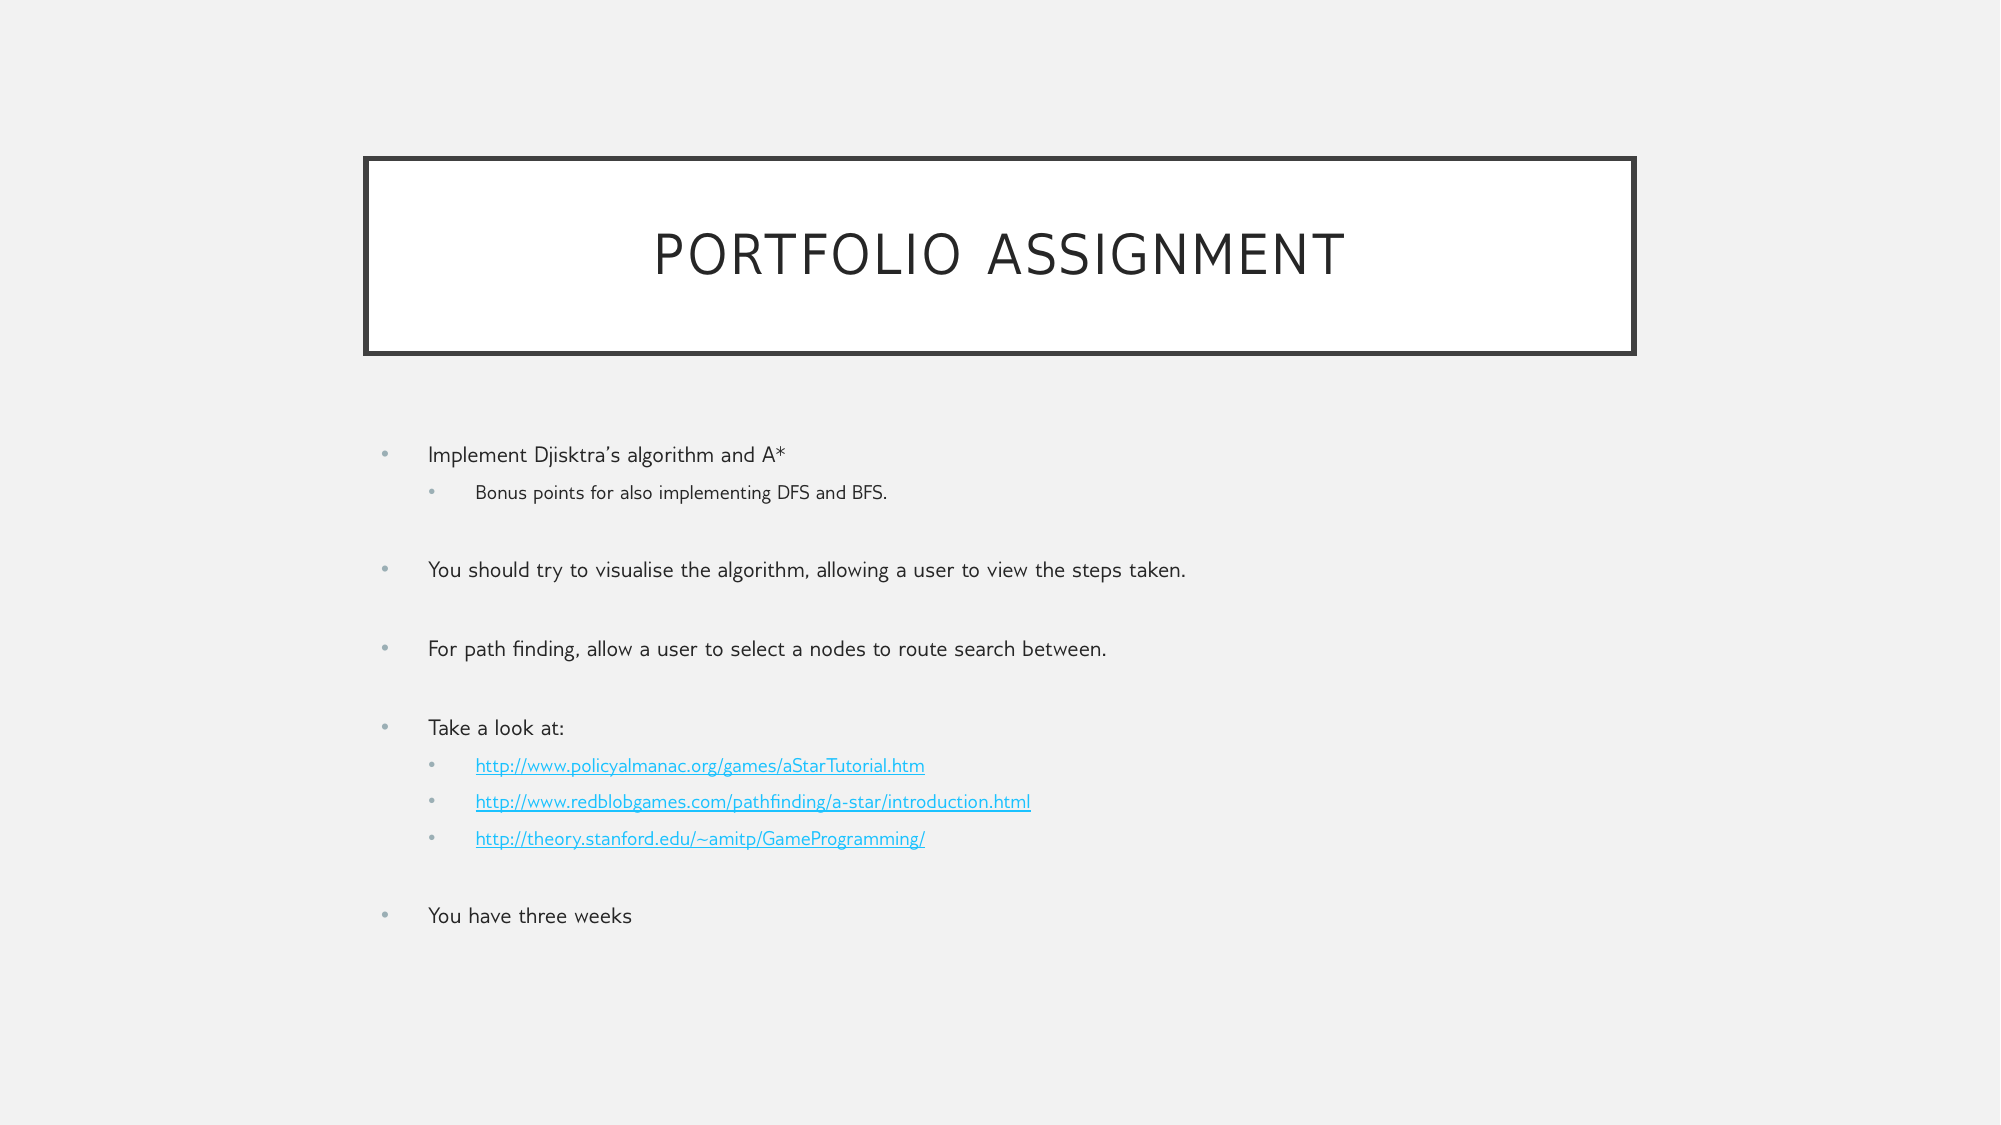

# Portfolio Assignment
Implement Djisktra’s algorithm and A*
Bonus points for also implementing DFS and BFS.

You should try to visualise the algorithm, allowing a user to view the steps taken.

For path finding, allow a user to select a nodes to route search between.

Take a look at:
http://www.policyalmanac.org/games/aStarTutorial.htm
http://www.redblobgames.com/pathfinding/a-star/introduction.html
http://theory.stanford.edu/~amitp/GameProgramming/

You have three weeks